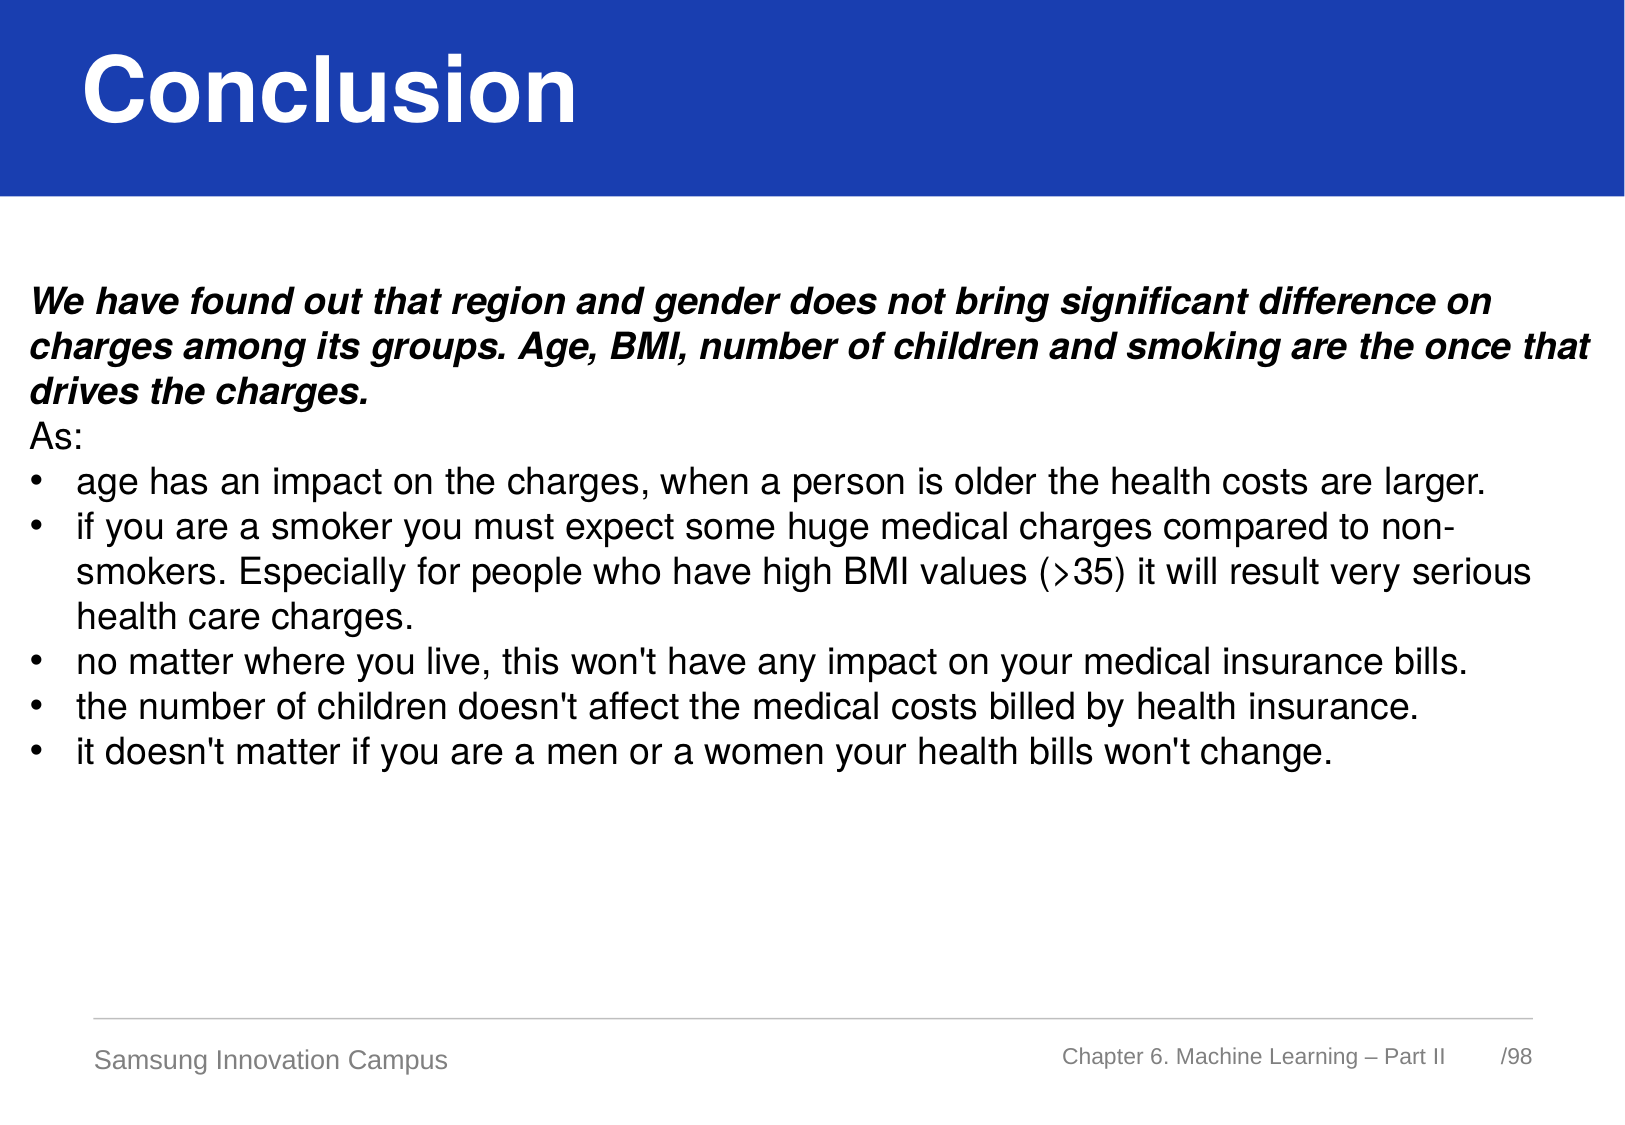

# Conclusion
We have found out that region and gender does not bring significant difference on charges among its groups. Age, BMI, number of children and smoking are the once that drives the charges.
As:
age has an impact on the charges, when a person is older the health costs are larger.
if you are a smoker you must expect some huge medical charges compared to non-smokers. Especially for people who have high BMI values (>35) it will result very serious health care charges.
no matter where you live, this won't have any impact on your medical insurance bills.
the number of children doesn't affect the medical costs billed by health insurance.
it doesn't matter if you are a men or a women your health bills won't change.